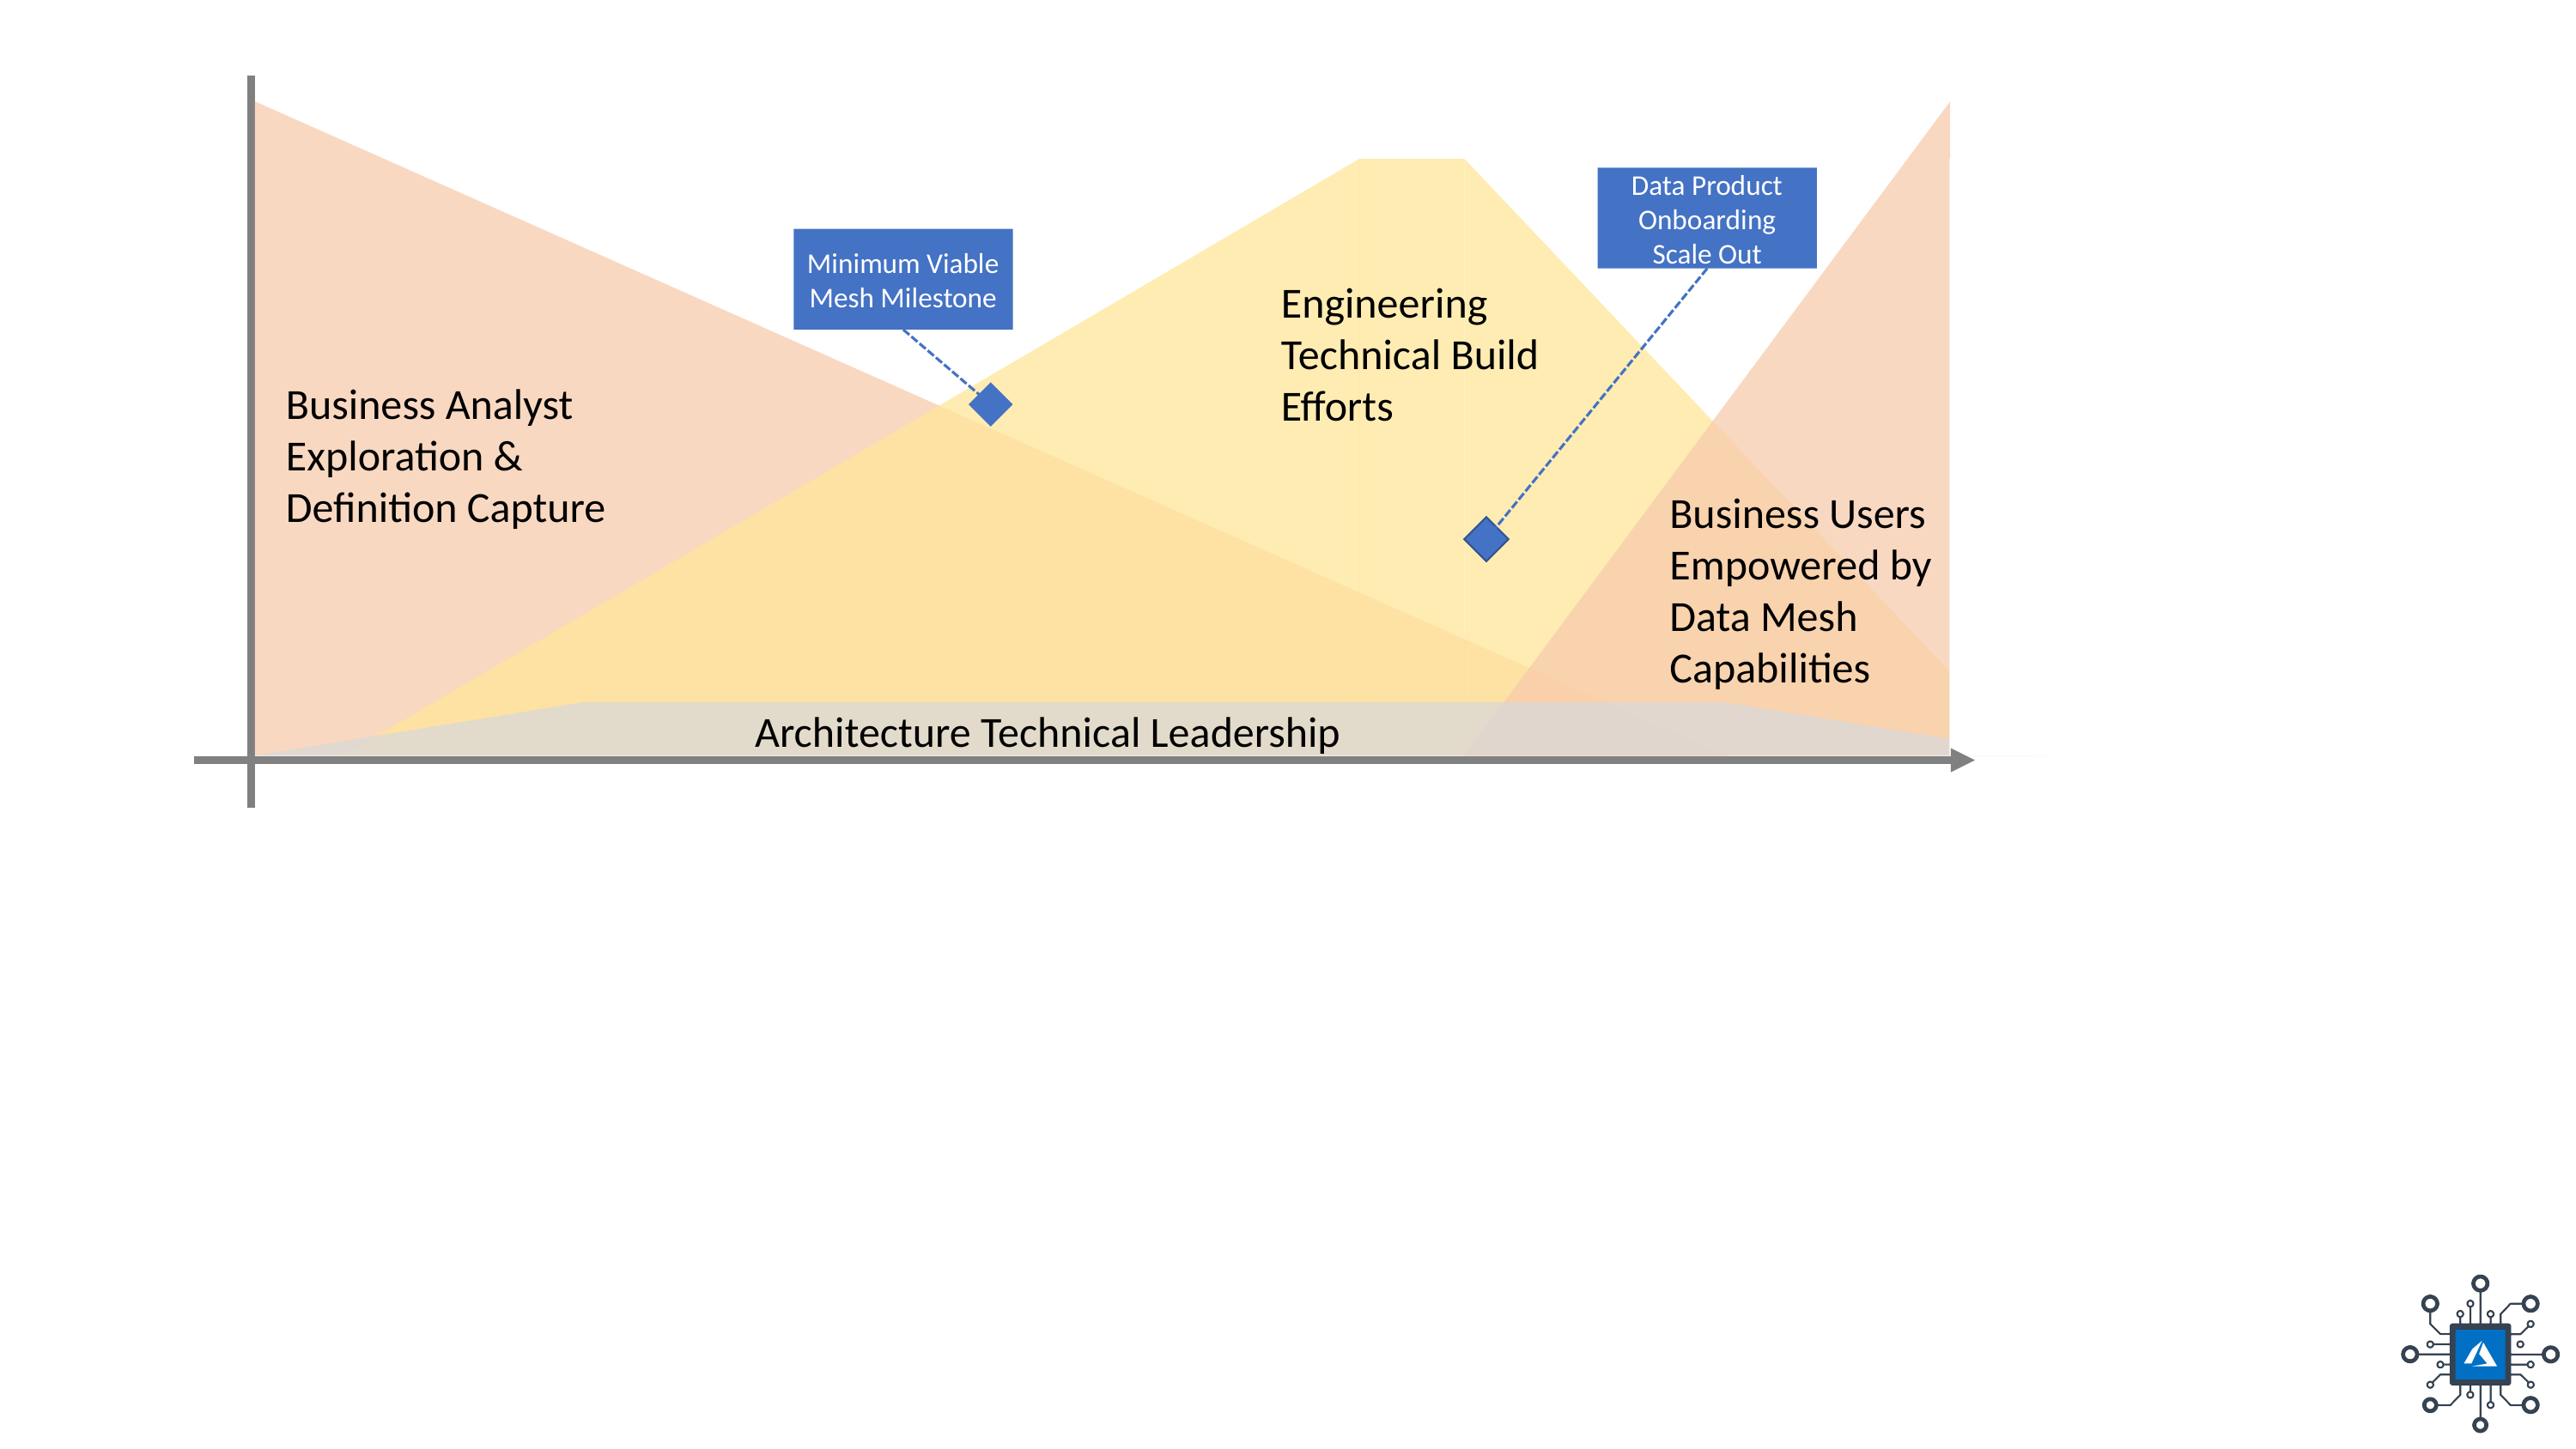

#

Data Product Onboarding Scale Out
Minimum Viable Mesh Milestone
Engineering Technical Build Efforts
Business Analyst Exploration & Definition Capture

Business Users Empowered by Data Mesh Capabilities

Architecture Technical Leadership